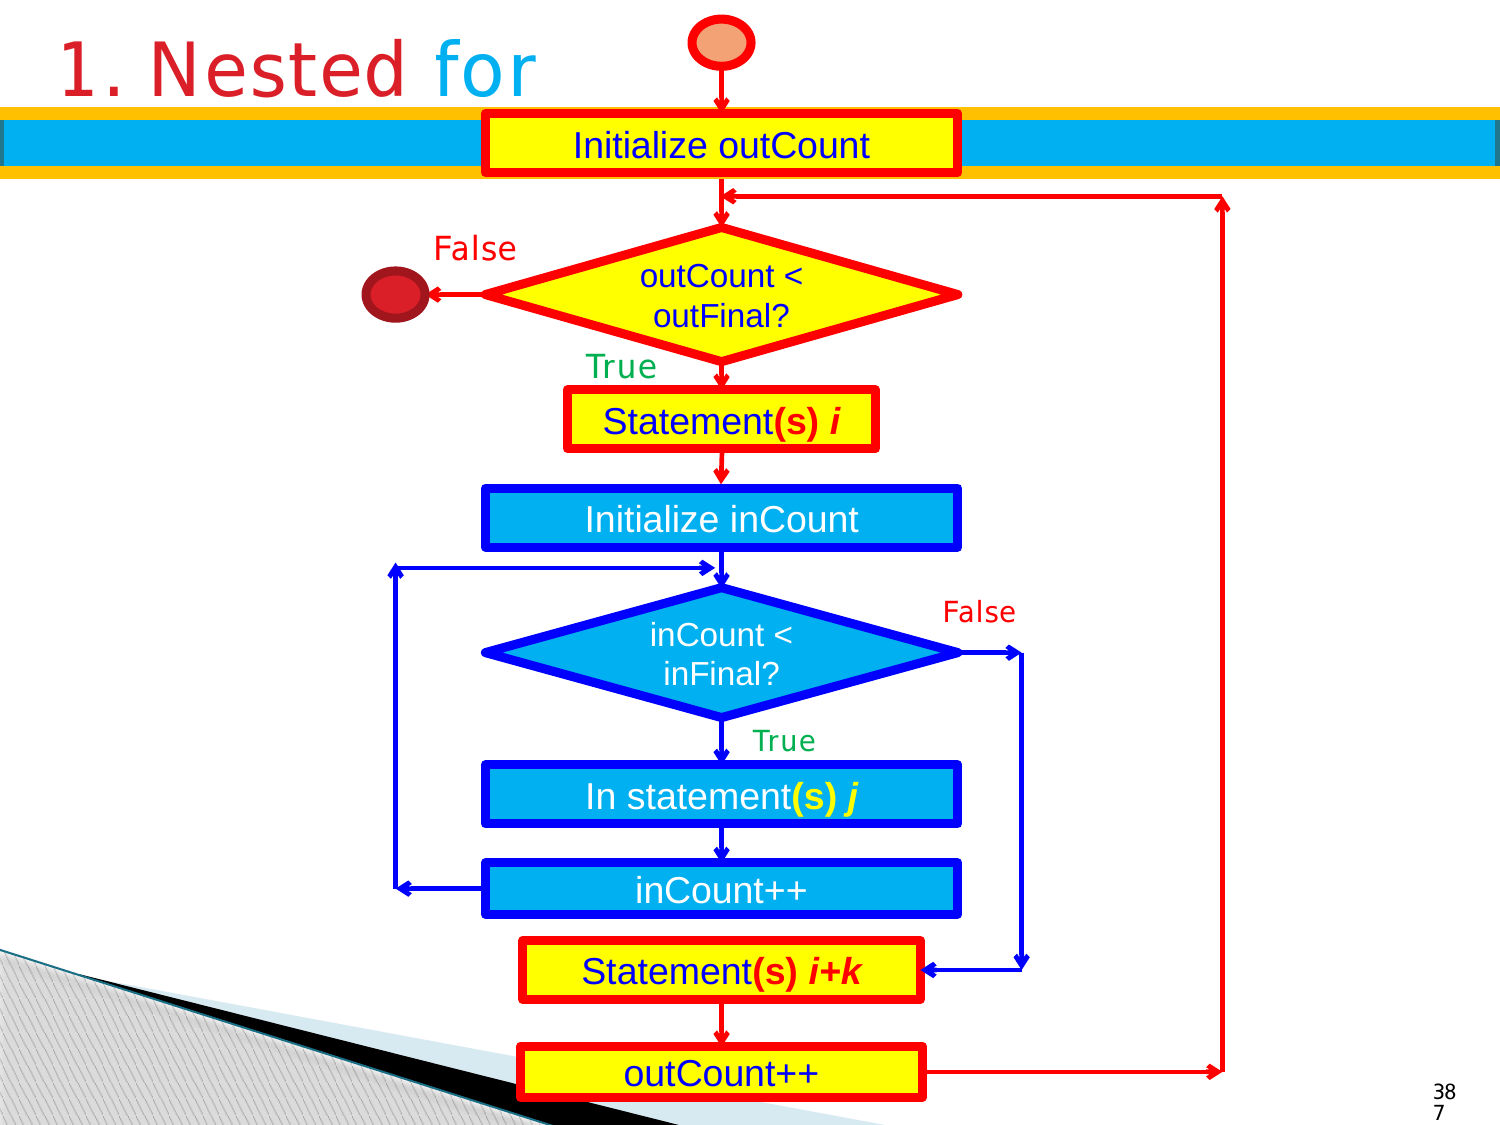

# 1. Nested for

1.2 FLOWCHART
Initialize outCount
False
outCount < outFinal?

True
Statement(s) i
Initialize inCount
False
inCount < inFinal?
True
In statement(s) j
inCount++
Statement(s) i+k
outCount++
387